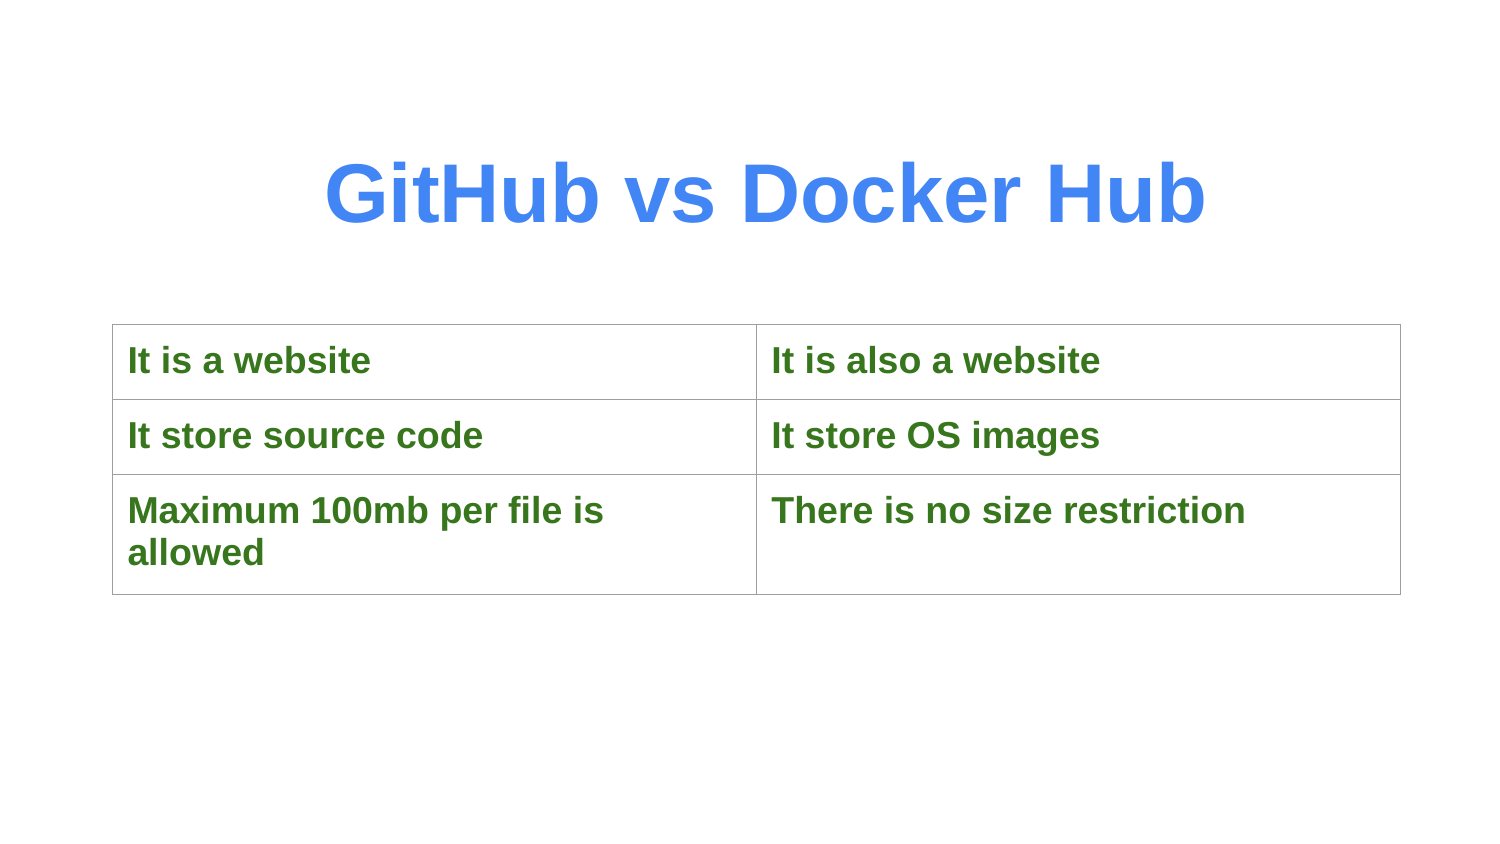

# GitHub vs Docker Hub
| It is a website | It is also a website |
| --- | --- |
| It store source code | It store OS images |
| Maximum 100mb per file is allowed | There is no size restriction |